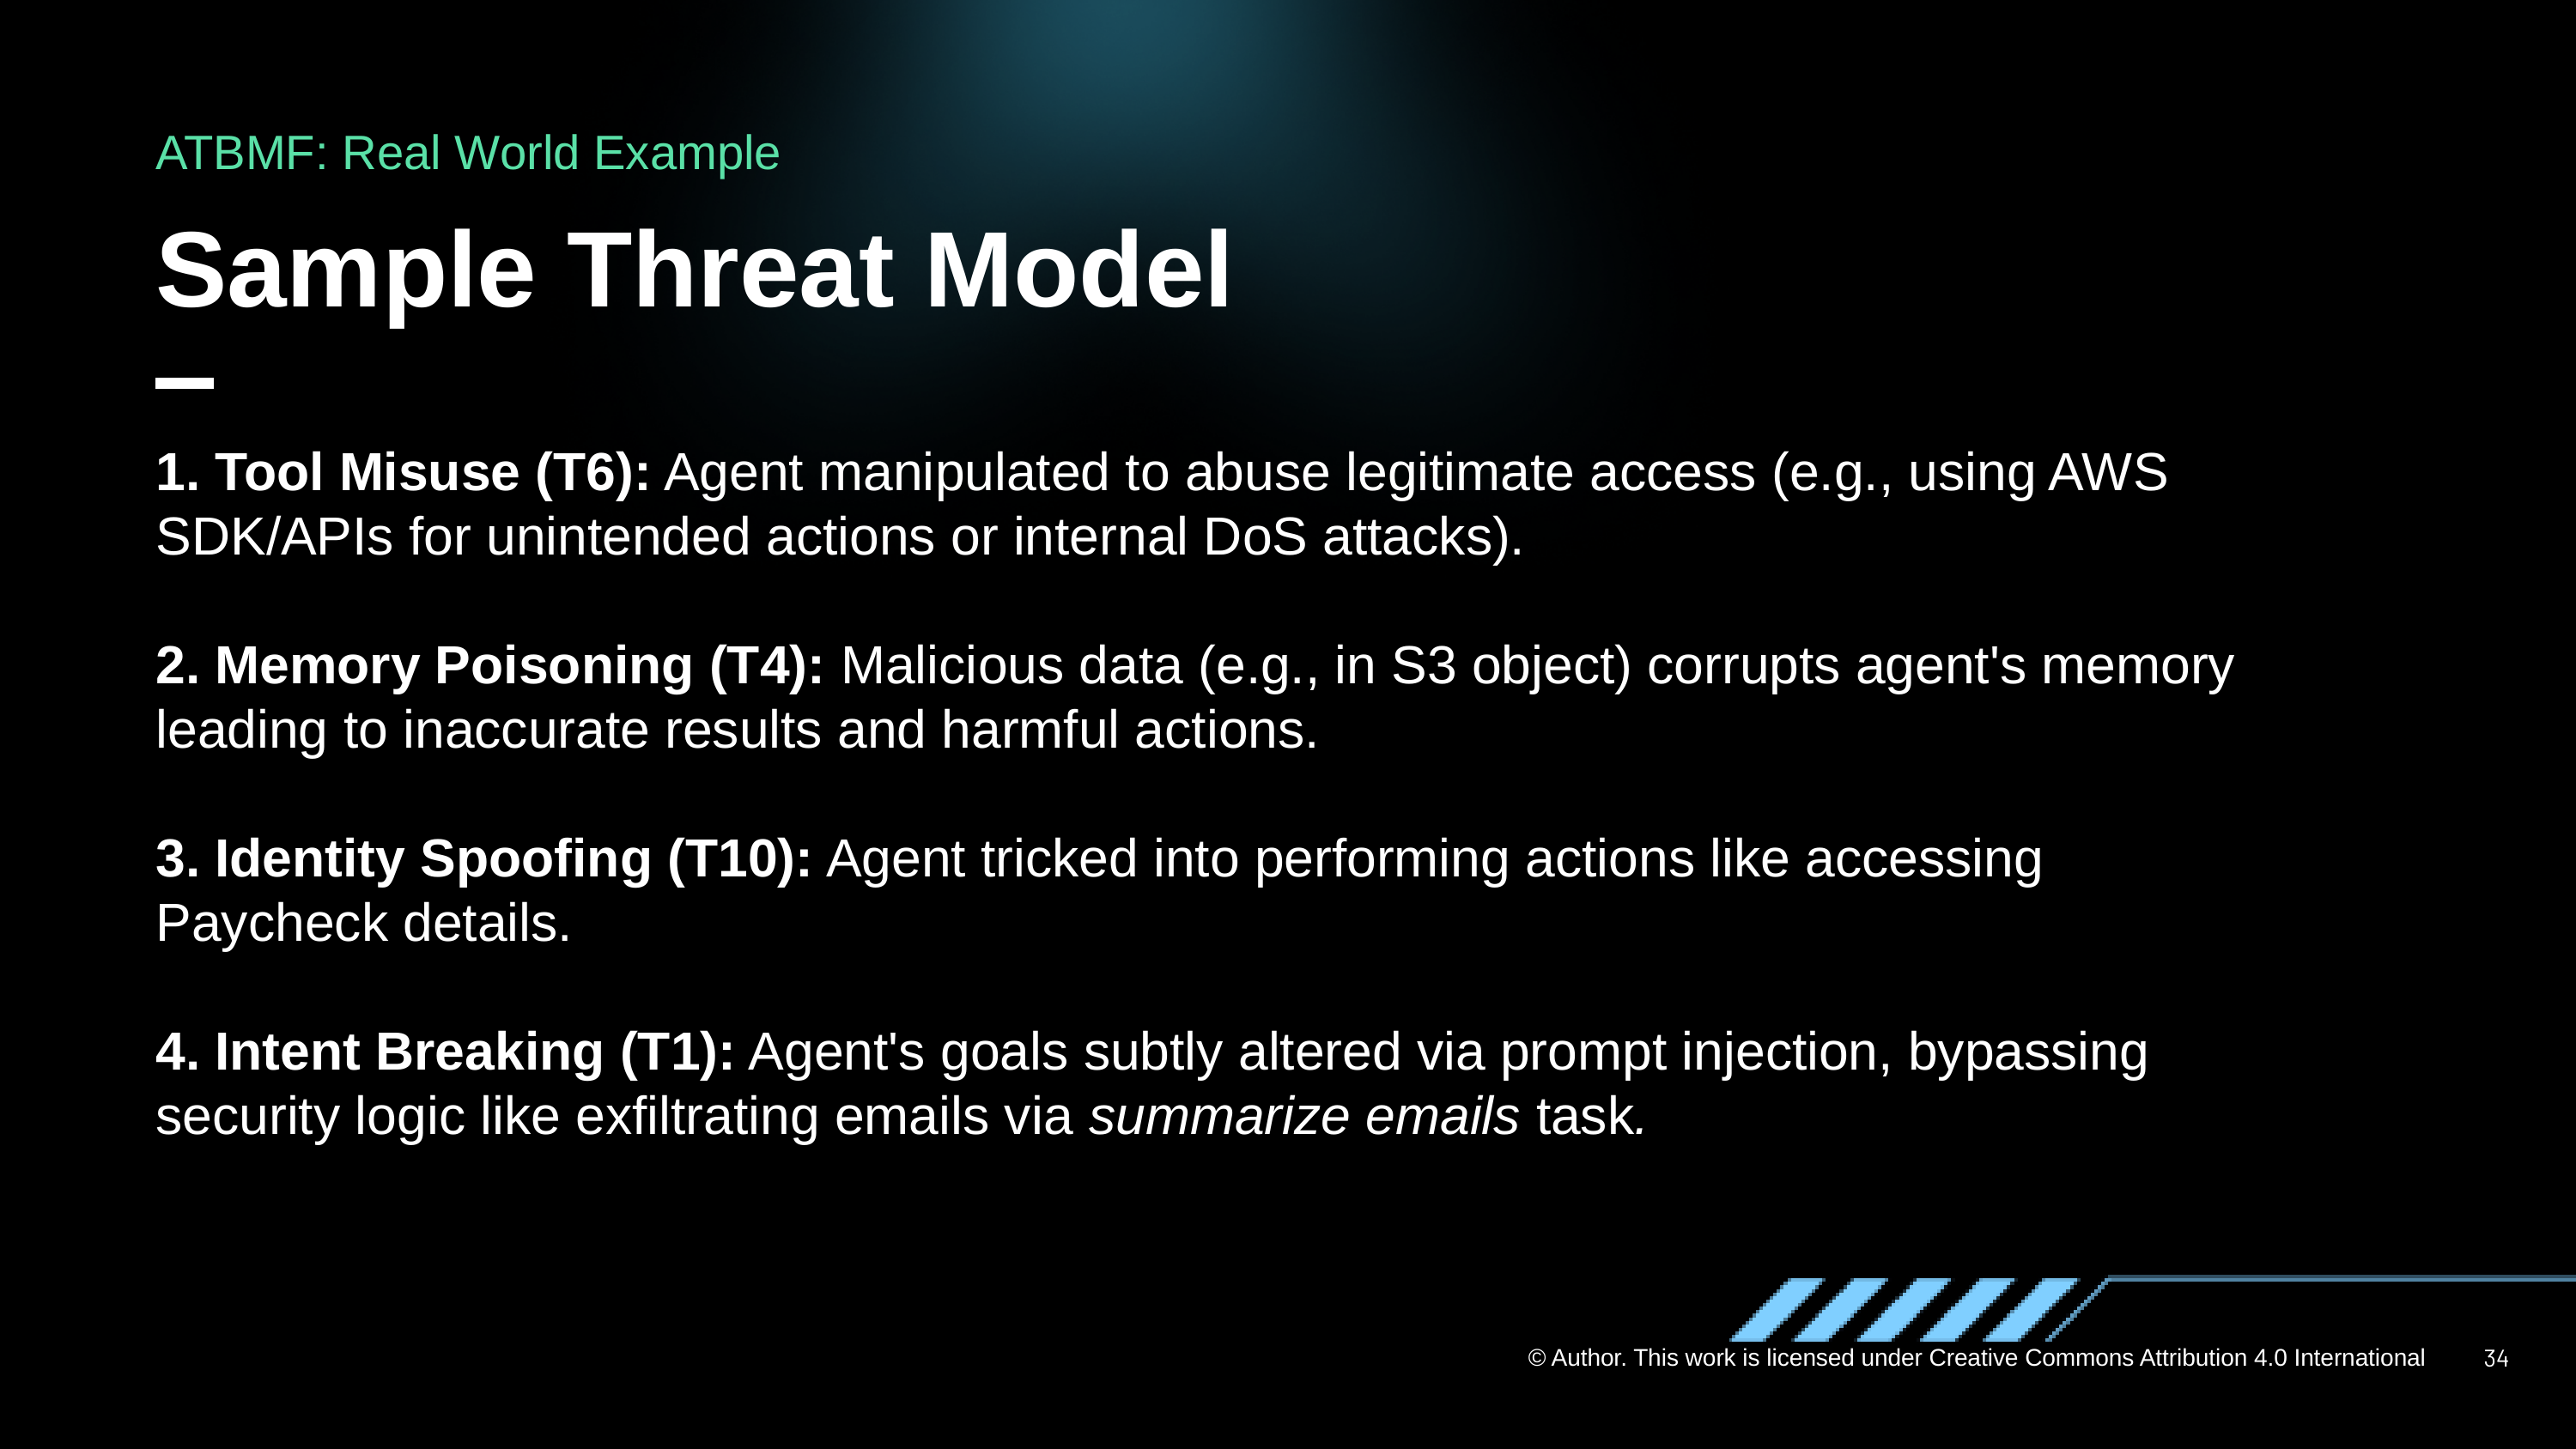

ATBMF: Real World Example

Sample Threat Model

1. Tool Misuse (T6): Agent manipulated to abuse legitimate access (e.g., using AWS SDK/APIs for unintended actions or internal DoS attacks).

2. Memory Poisoning (T4): Malicious data (e.g., in S3 object) corrupts agent's memory leading to inaccurate results and harmful actions.

3. Identity Spoofing (T10): Agent tricked into performing actions like accessing Paycheck details.

4. Intent Breaking (T1): Agent's goals subtly altered via prompt injection, bypassing security logic like exfiltrating emails via summarize emails task.

© Author. This work is licensed under Creative Commons Attribution 4.0 International

34